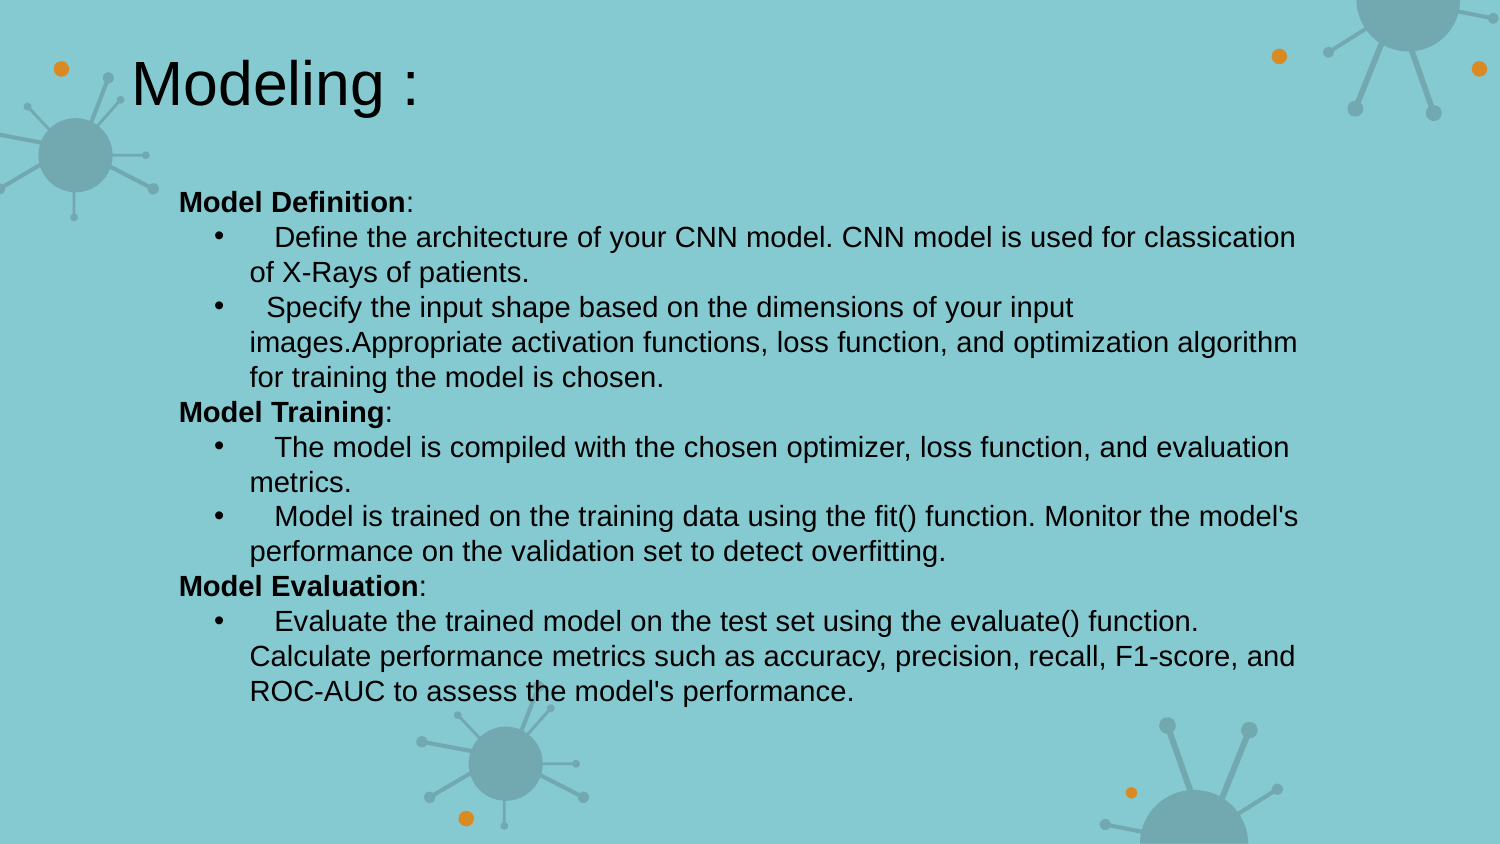

Modeling :
Model Definition:
   Define the architecture of your CNN model. CNN model is used for classication of X-Rays of patients.
  Specify the input shape based on the dimensions of your input images.Appropriate activation functions, loss function, and optimization algorithm for training the model is chosen.
Model Training:
   The model is compiled with the chosen optimizer, loss function, and evaluation metrics.
   Model is trained on the training data using the fit() function. Monitor the model's performance on the validation set to detect overfitting.
Model Evaluation:
   Evaluate the trained model on the test set using the evaluate() function. Calculate performance metrics such as accuracy, precision, recall, F1-score, and ROC-AUC to assess the model's performance.